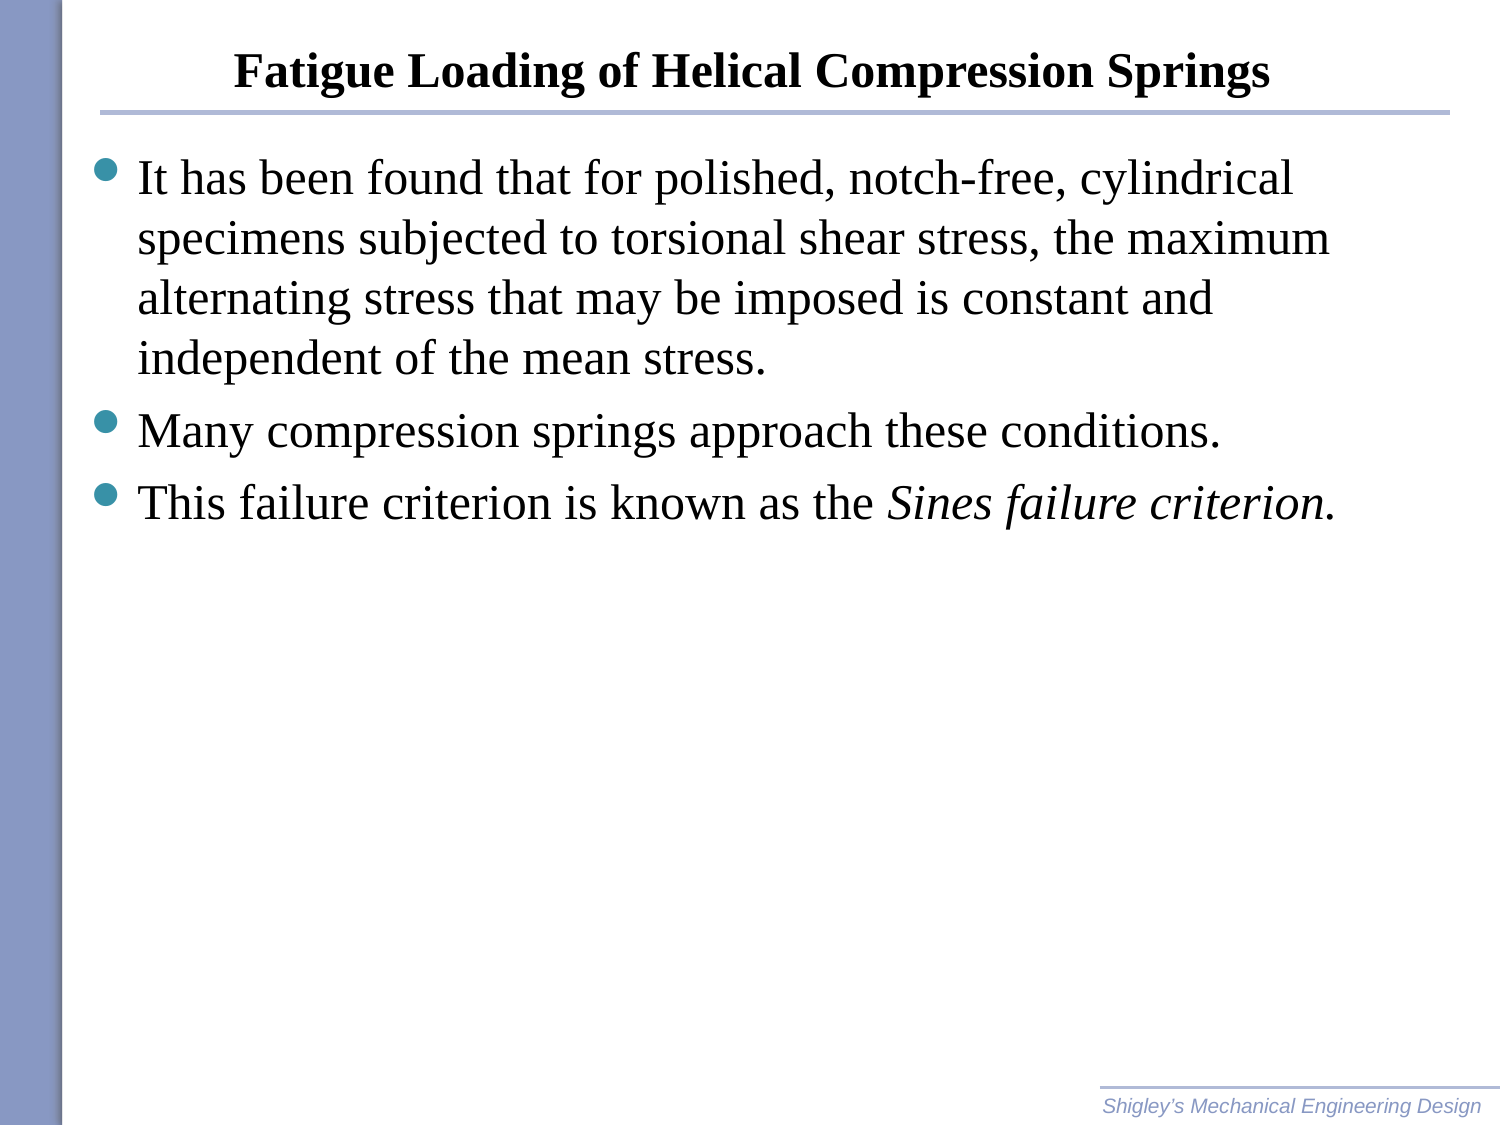

# Fatigue Loading of Helical Compression Springs
It has been found that for polished, notch-free, cylindrical specimens subjected to torsional shear stress, the maximum alternating stress that may be imposed is constant and independent of the mean stress.
Many compression springs approach these conditions.
This failure criterion is known as the Sines failure criterion.
Shigley’s Mechanical Engineering Design